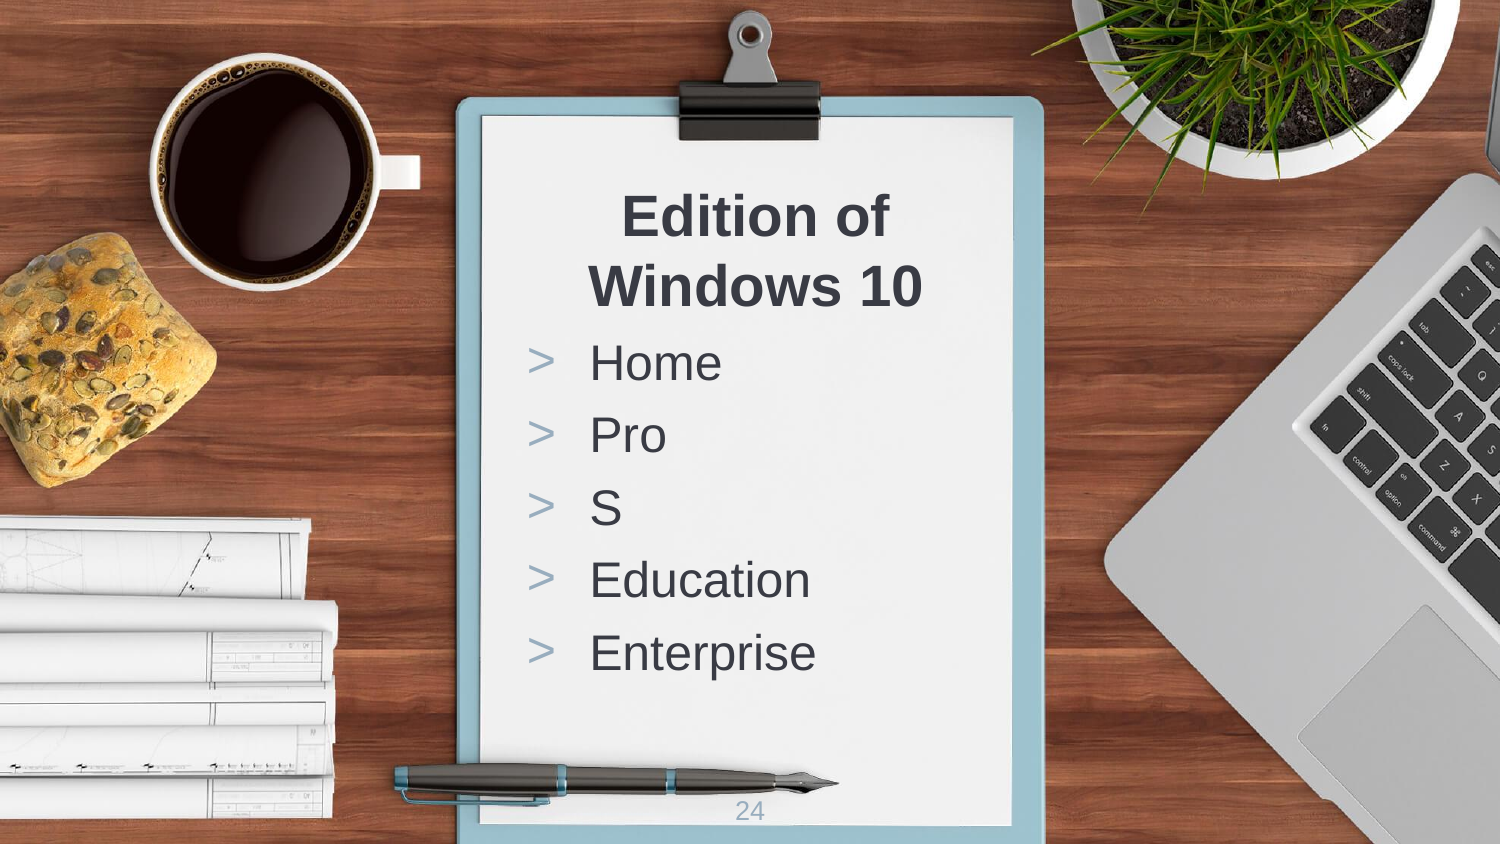

Edition of Windows 10
Home
Pro
S
Education
Enterprise

24